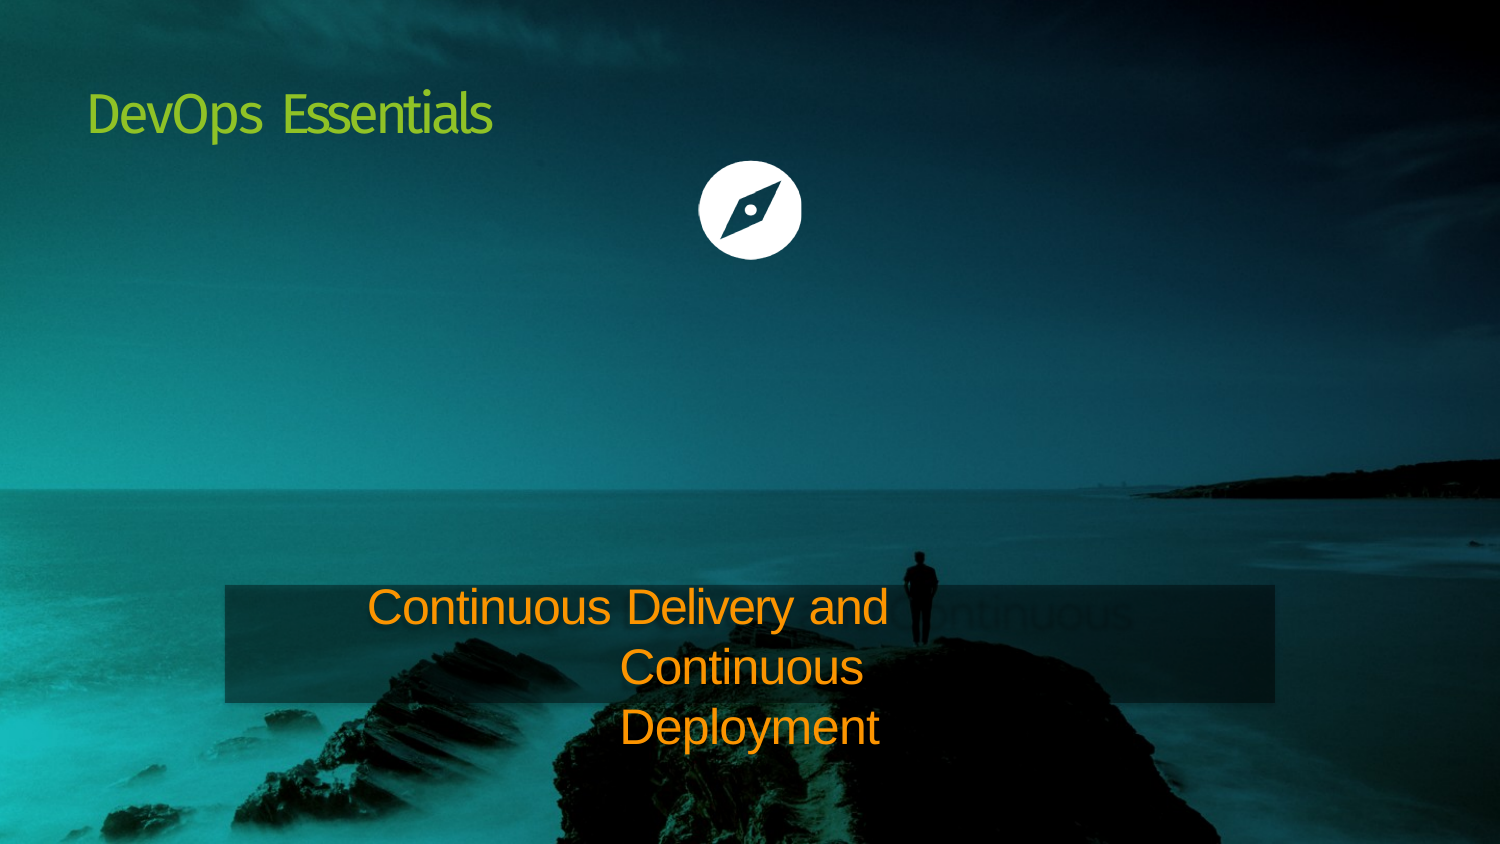

# DevOps Essentials

Continuous Delivery and Continuous  Deployment

DevOps Essentials